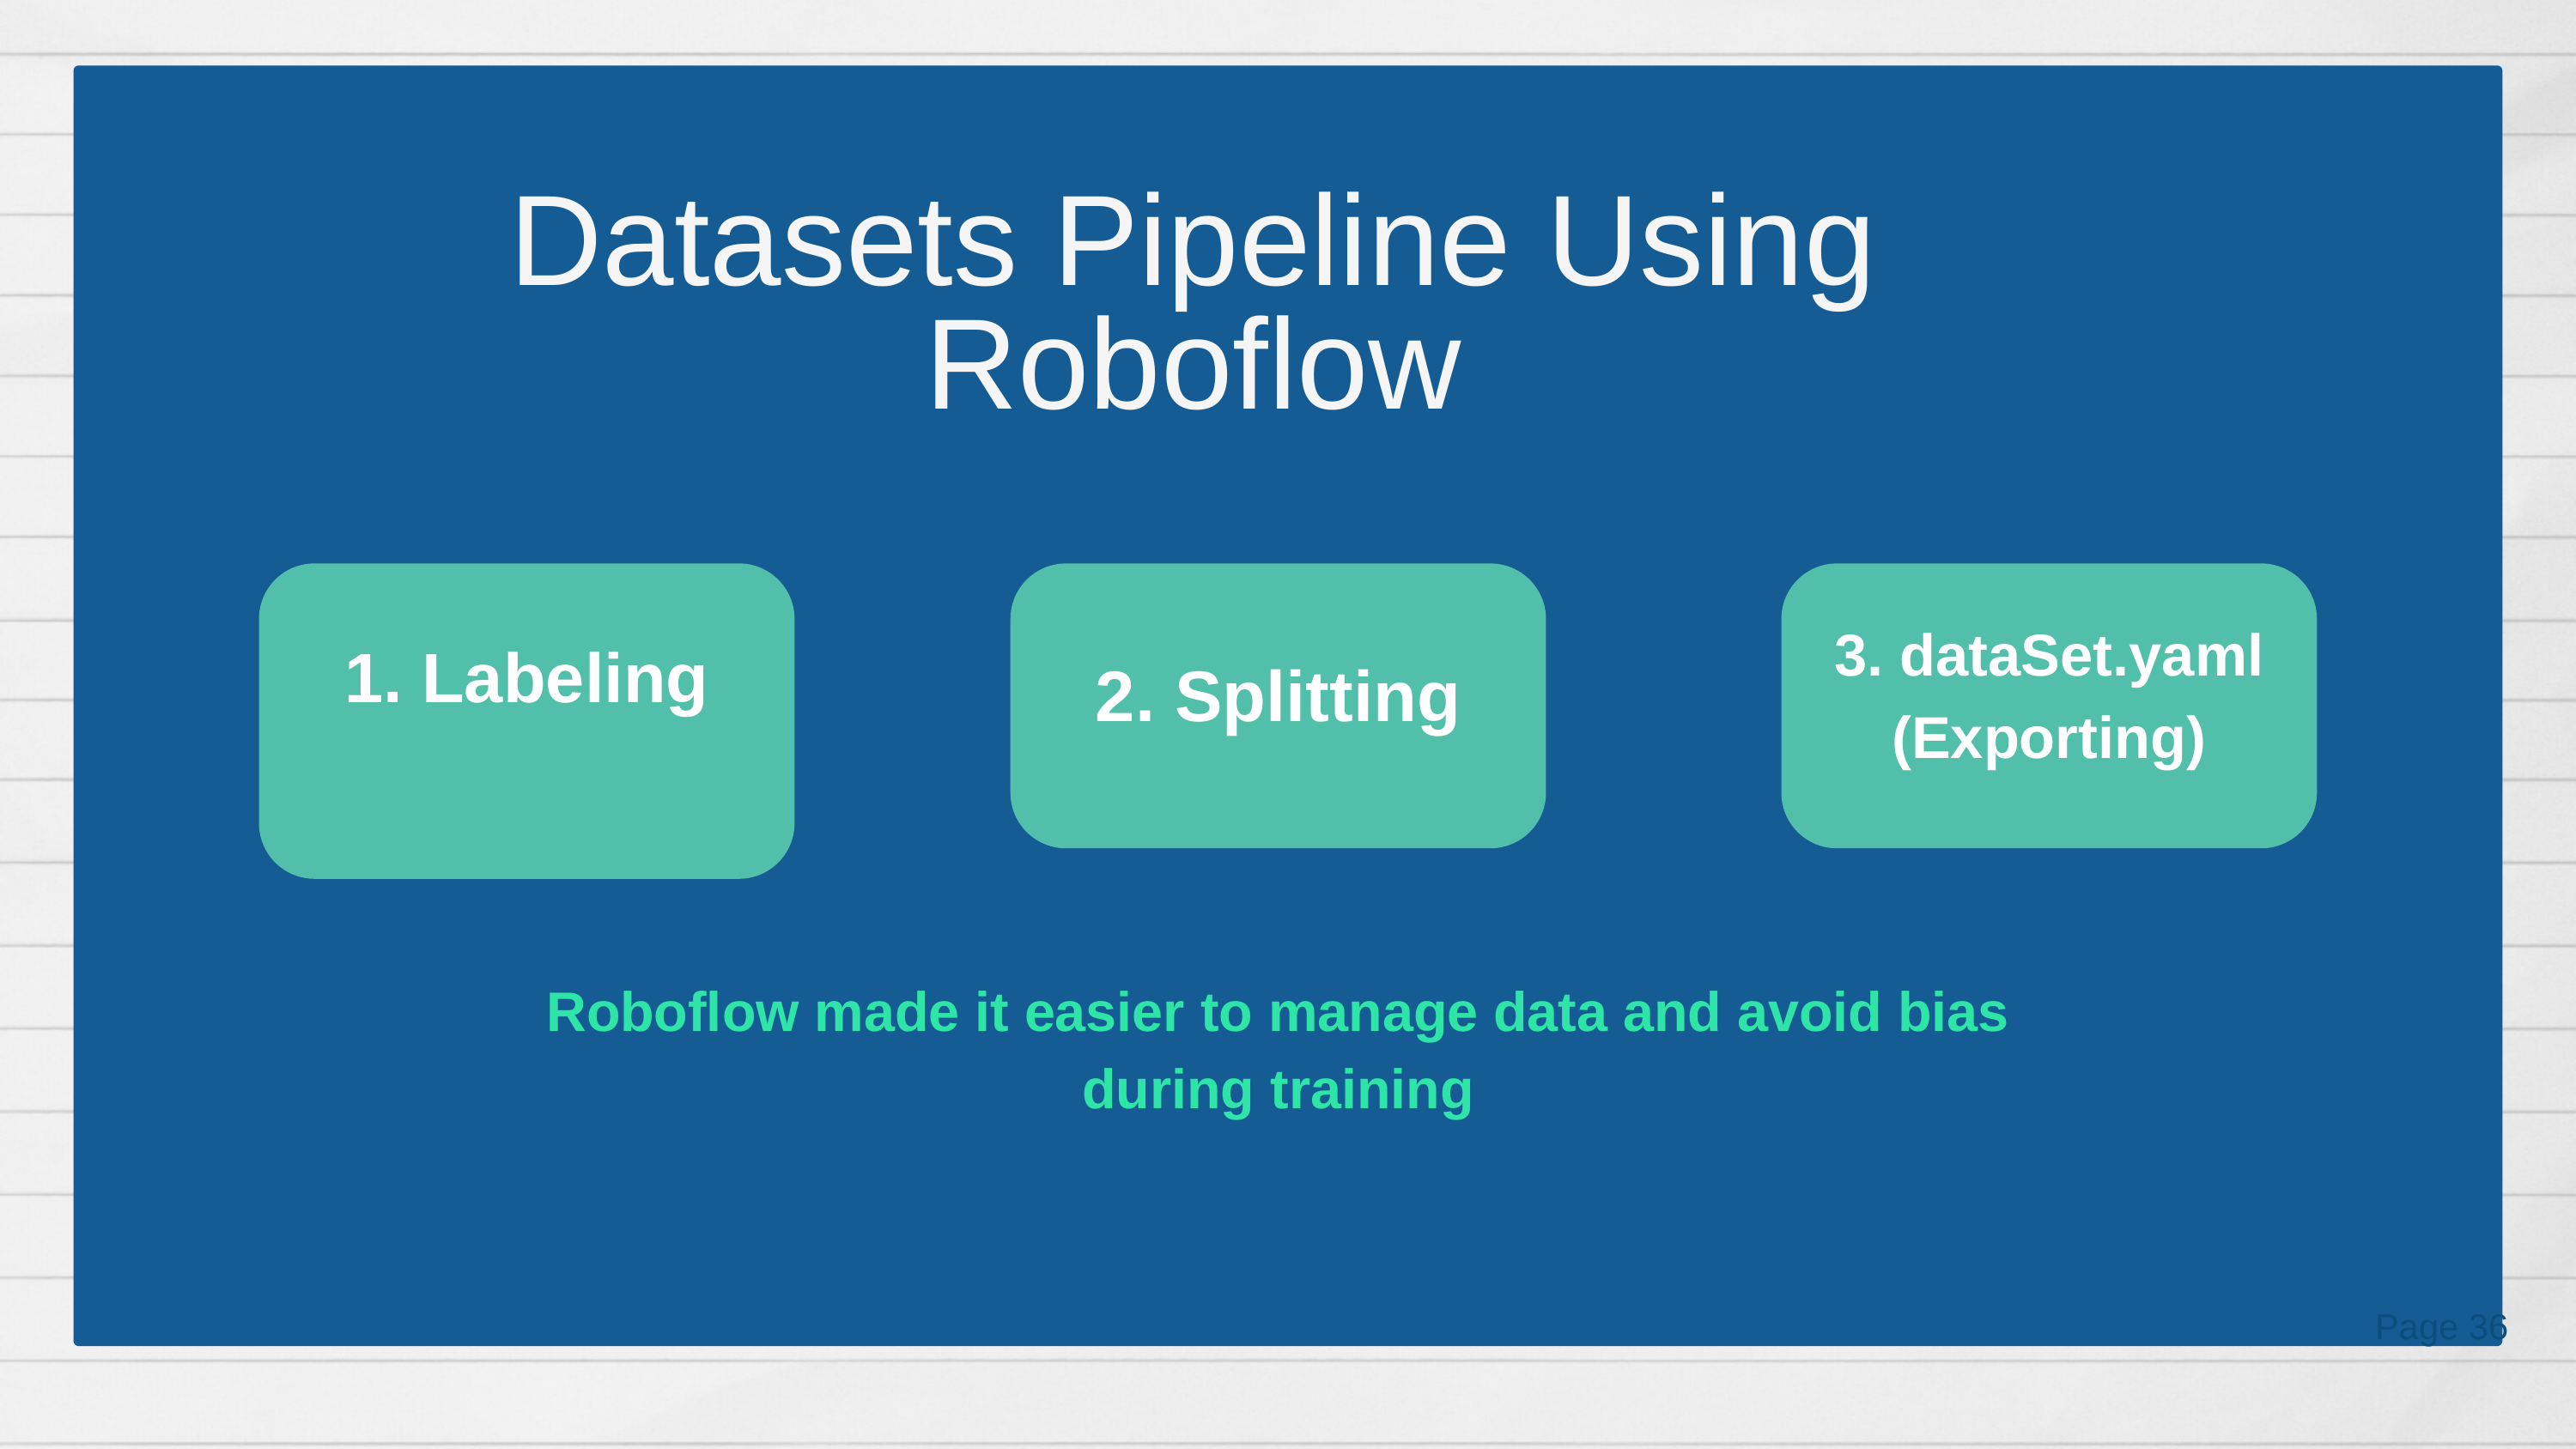

Datasets Pipeline Using Roboflow

1. Labeling

2. Splitting

3. dataSet.yaml
(Exporting)
Roboflow made it easier to manage data and avoid bias during training
Page 36